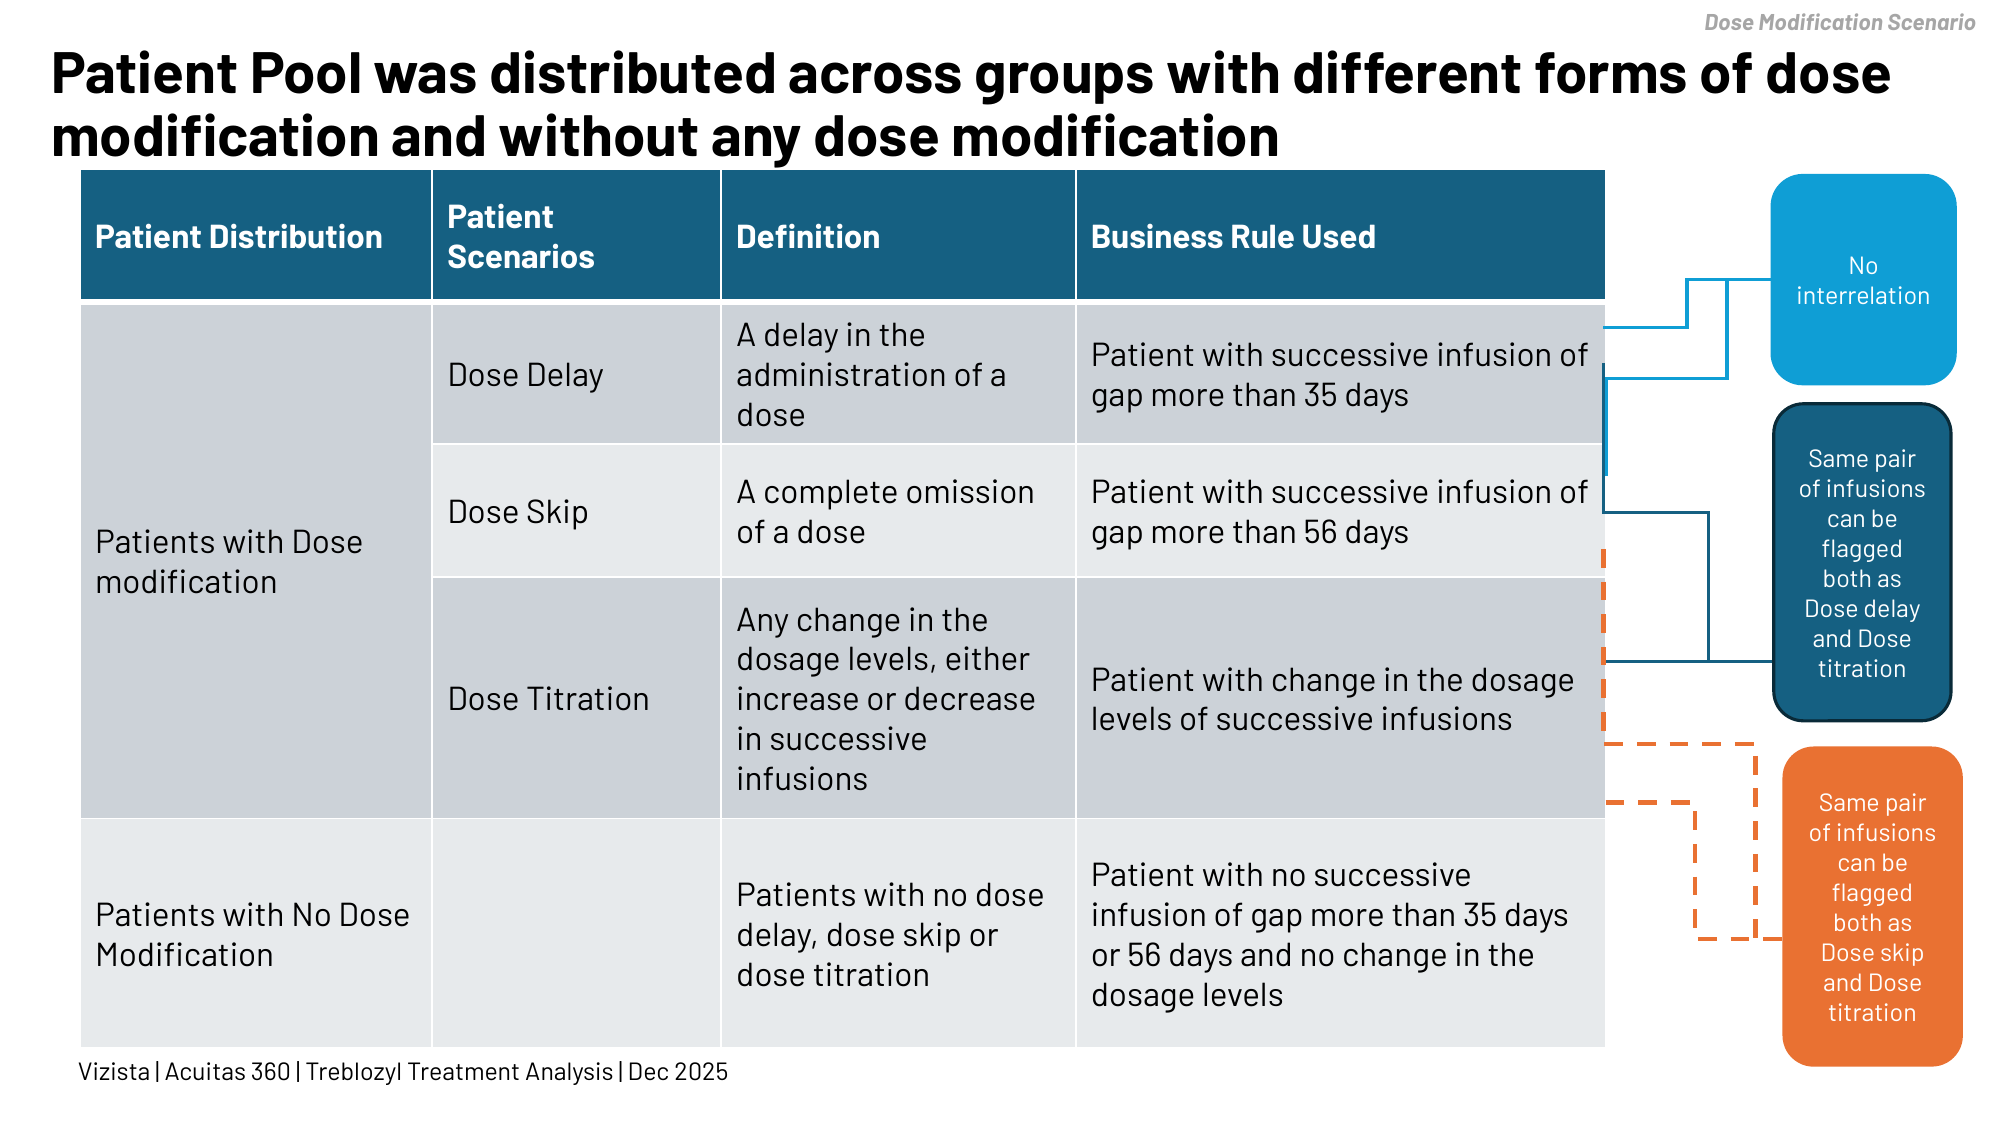

Dose Modification Scenario
# Patient Pool was distributed across groups with different forms of dose modification and without any dose modification
| Patient Distribution | Patient Scenarios | Definition | Business Rule Used |
| --- | --- | --- | --- |
| Patients with Dose modification | Dose Delay | A delay in the administration of a dose | Patient with successive infusion of gap more than 35 days |
|  | Dose Skip | A complete omission of a dose | Patient with successive infusion of gap more than 56 days |
|  | Dose Titration | Any change in the dosage levels, either increase or decrease in successive infusions | Patient with change in the dosage levels of successive infusions |
| Patients with No Dose Modification |  | Patients with no dose delay, dose skip or dose titration | Patient with no successive infusion of gap more than 35 days or 56 days and no change in the dosage levels |
No interrelation
Same pair of infusions can be flagged both as Dose delay and Dose titration
Same pair of infusions can be flagged both as Dose skip and Dose titration
Vizista | Acuitas 360 | Treblozyl Treatment Analysis | Dec 2025